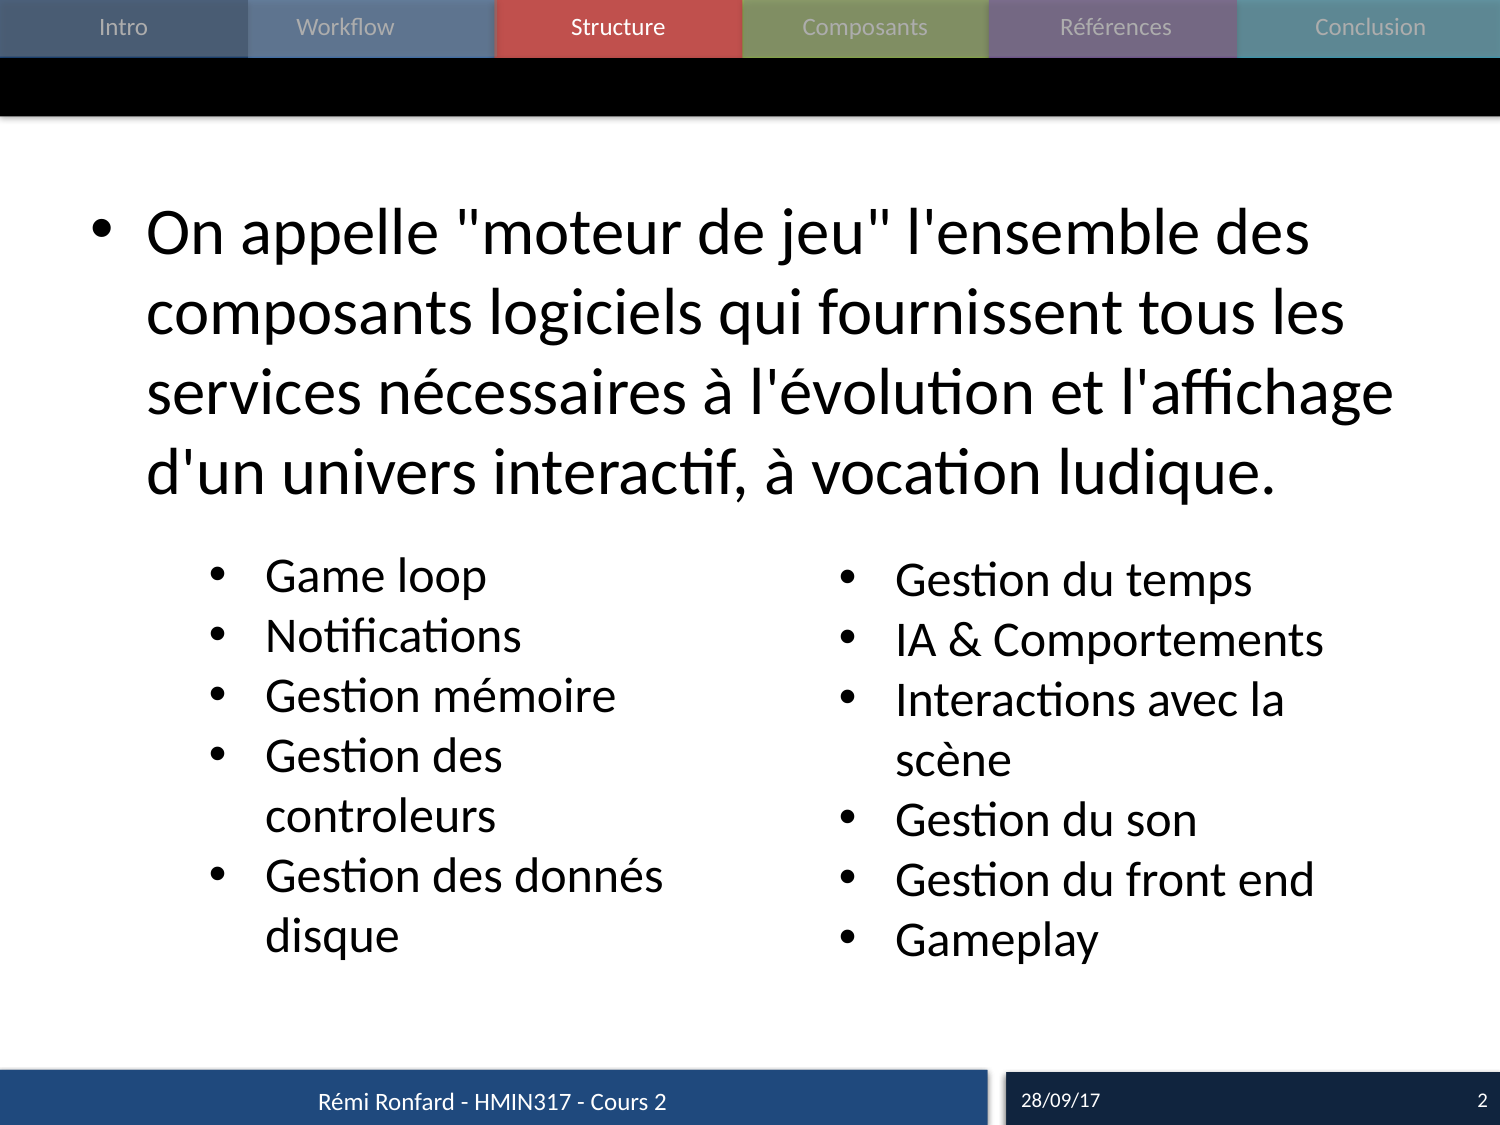

#
On appelle "moteur de jeu" l'ensemble des composants logiciels qui fournissent tous les services nécessaires à l'évolution et l'affichage d'un univers interactif, à vocation ludique.

Game loop
Notifications
Gestion mémoire
Gestion des controleurs
Gestion des donnés disque

Gestion du temps
IA & Comportements
Interactions avec la scène
Gestion du son
Gestion du front end
Gameplay
28/09/17
2
Rémi Ronfard - HMIN317 - Cours 2